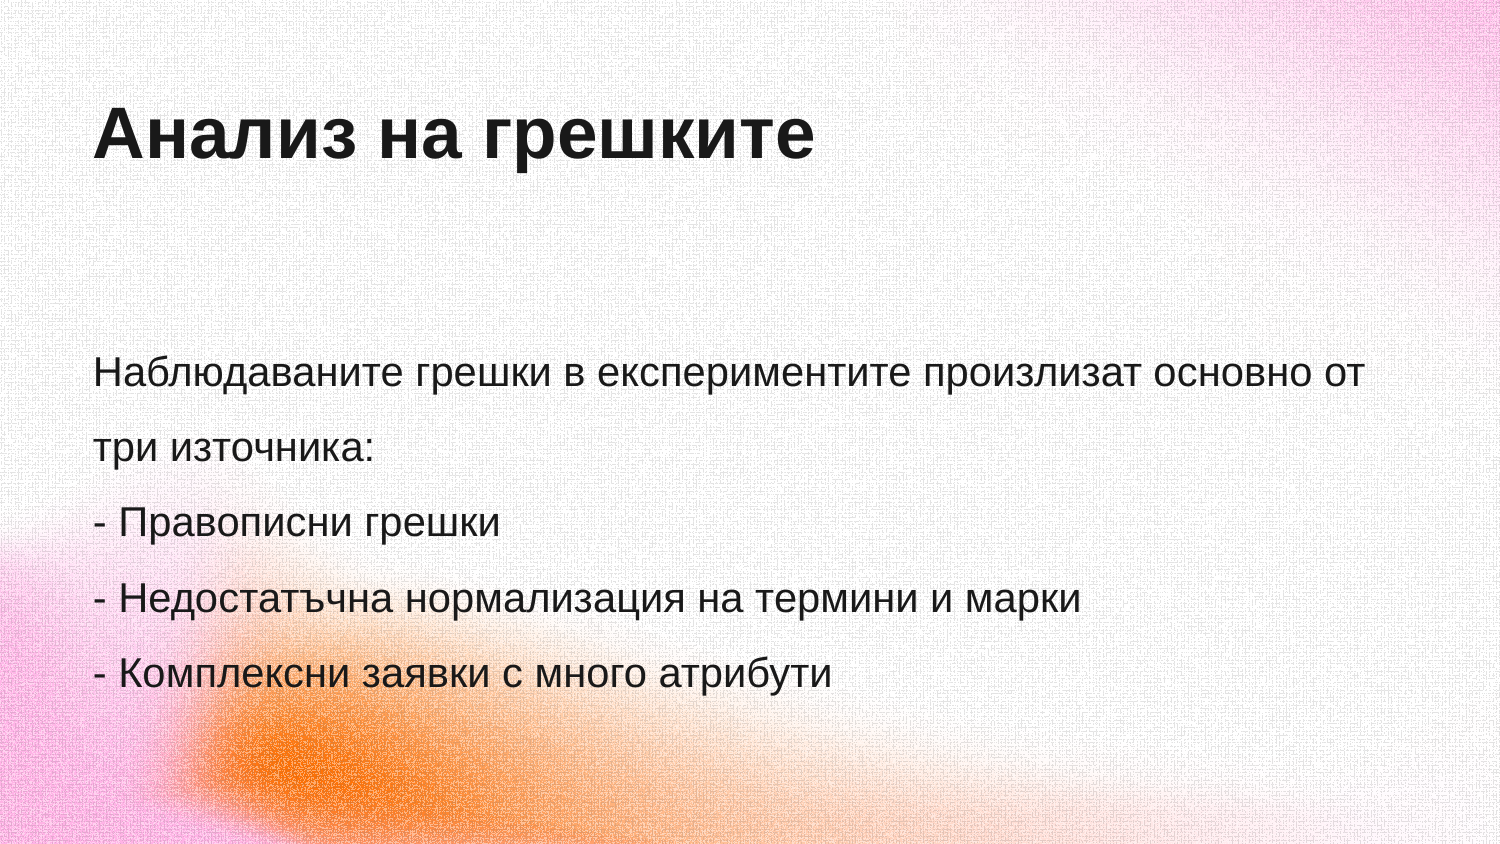

Анализ на грешките
Наблюдаваните грешки в експериментите произлизат основно от три източника:
- Правописни грешки
- Недостатъчна нормализация на термини и марки
- Комплексни заявки с много атрибути